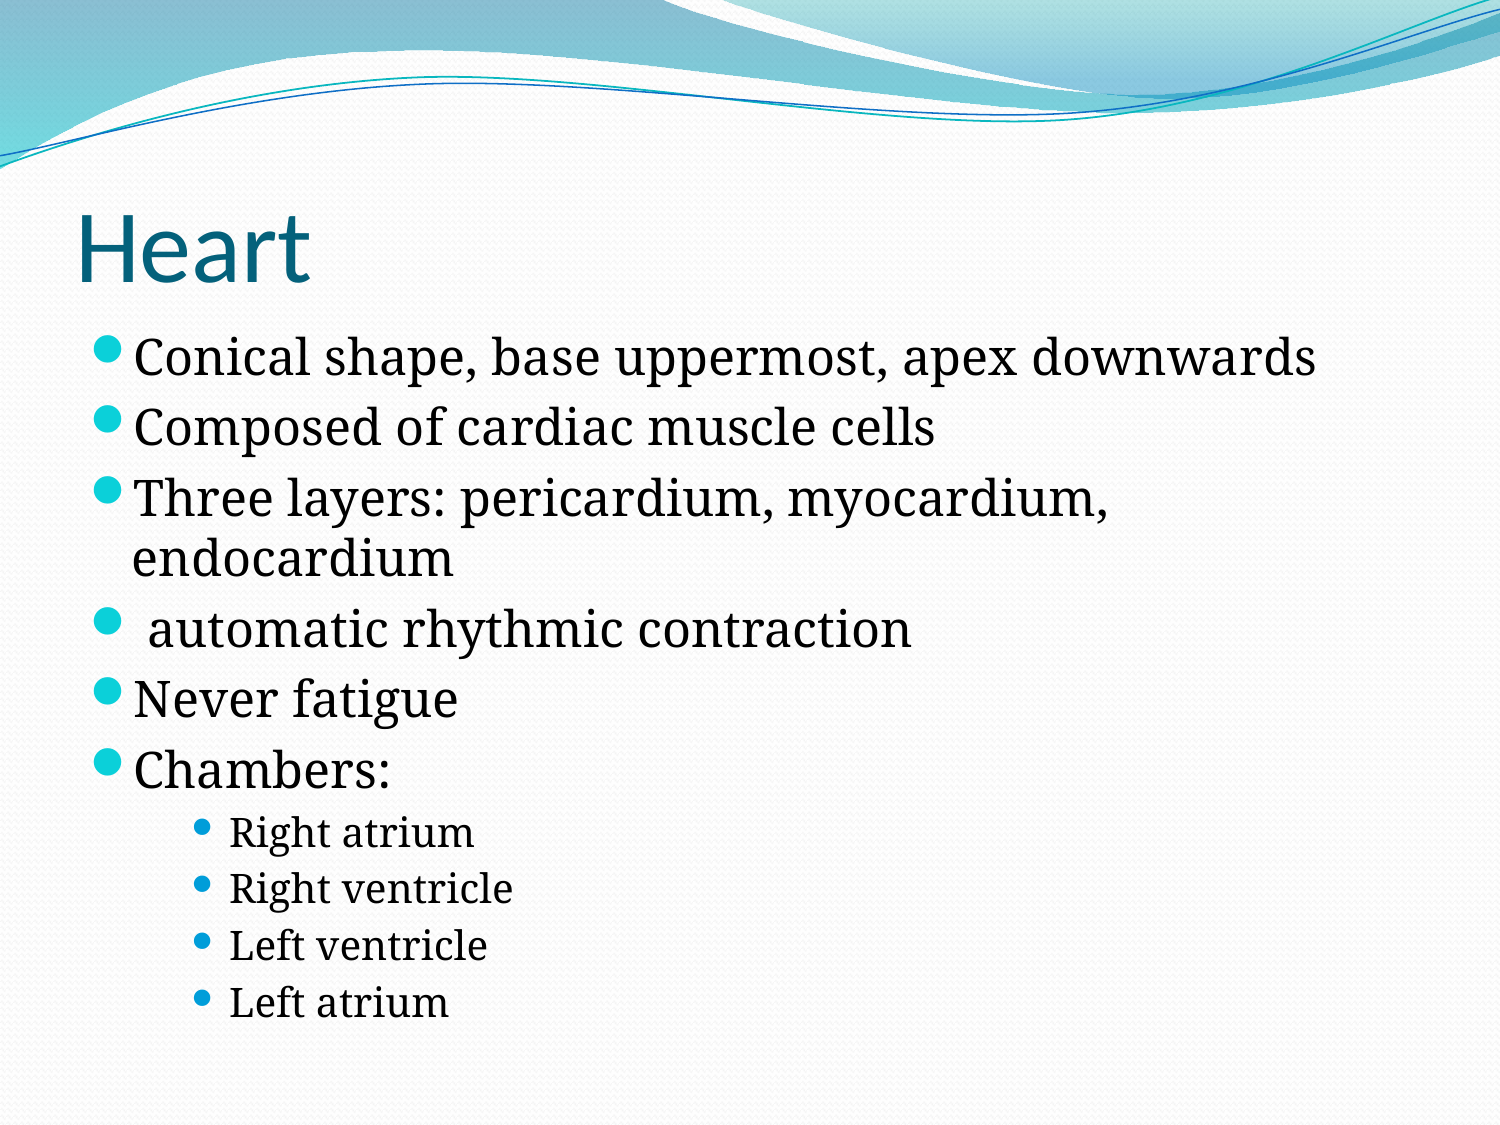

# Heart
Conical shape, base uppermost, apex downwards
Composed of cardiac muscle cells
Three layers: pericardium, myocardium, endocardium
 automatic rhythmic contraction
Never fatigue
Chambers:
Right atrium
Right ventricle
Left ventricle
Left atrium